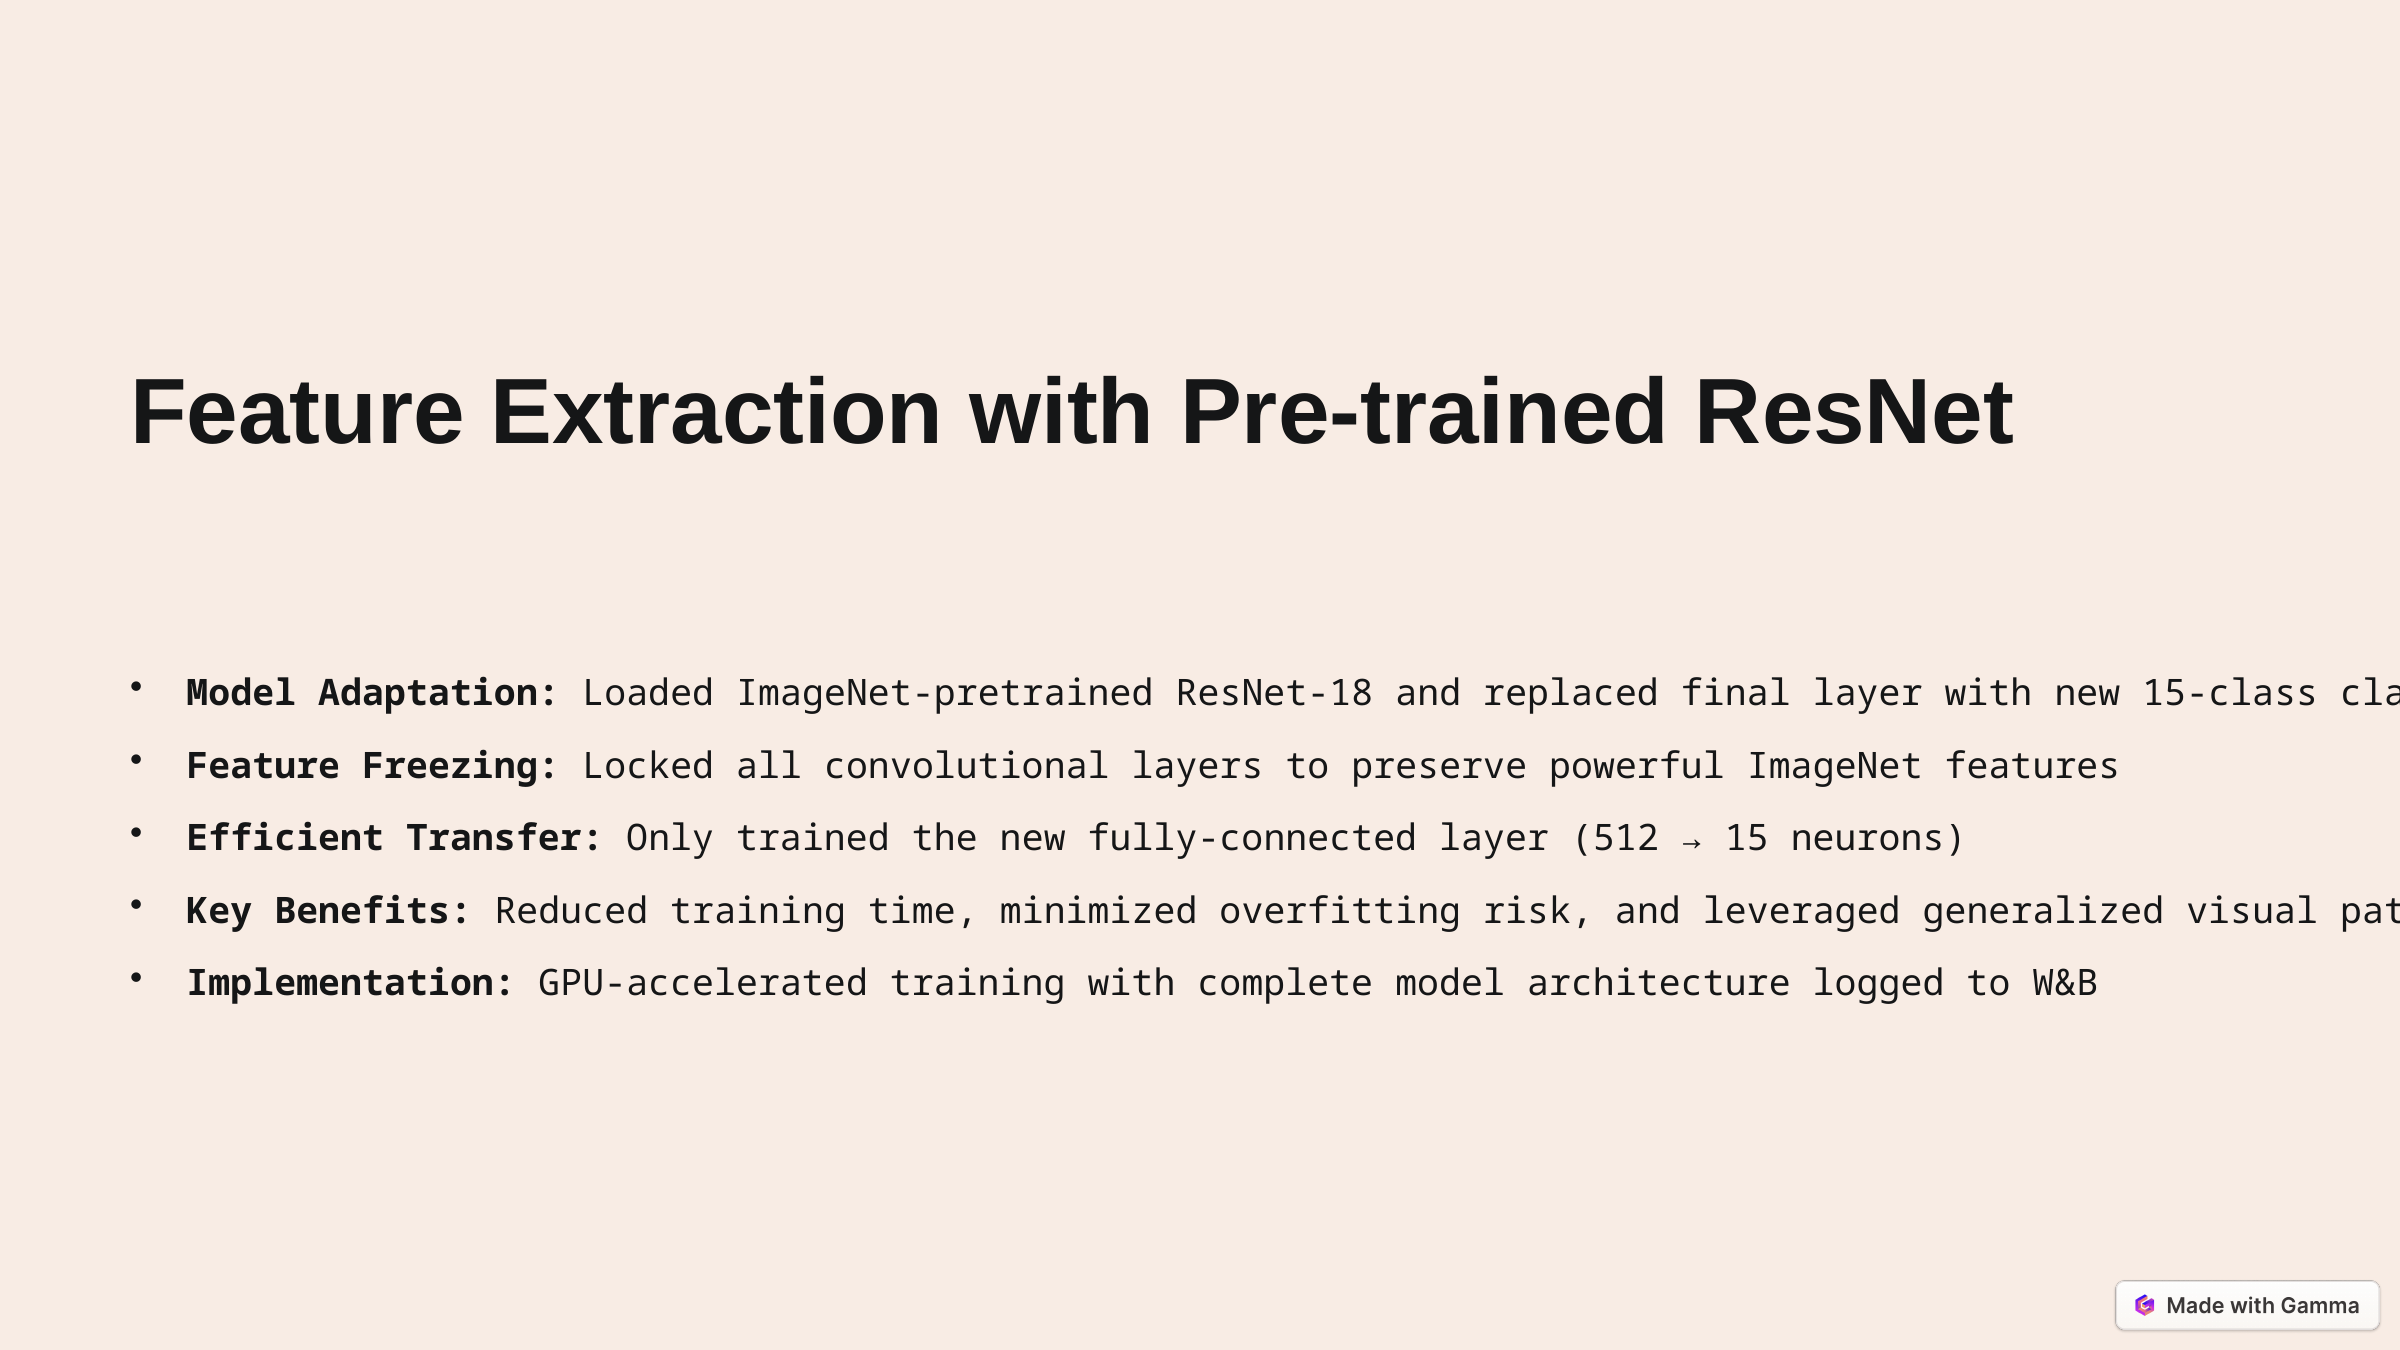

Feature Extraction with Pre-trained ResNet
Model Adaptation: Loaded ImageNet-pretrained ResNet-18 and replaced final layer with new 15-class classifier
Feature Freezing: Locked all convolutional layers to preserve powerful ImageNet features
Efficient Transfer: Only trained the new fully-connected layer (512 → 15 neurons)
Key Benefits: Reduced training time, minimized overfitting risk, and leveraged generalized visual patterns
Implementation: GPU-accelerated training with complete model architecture logged to W&B